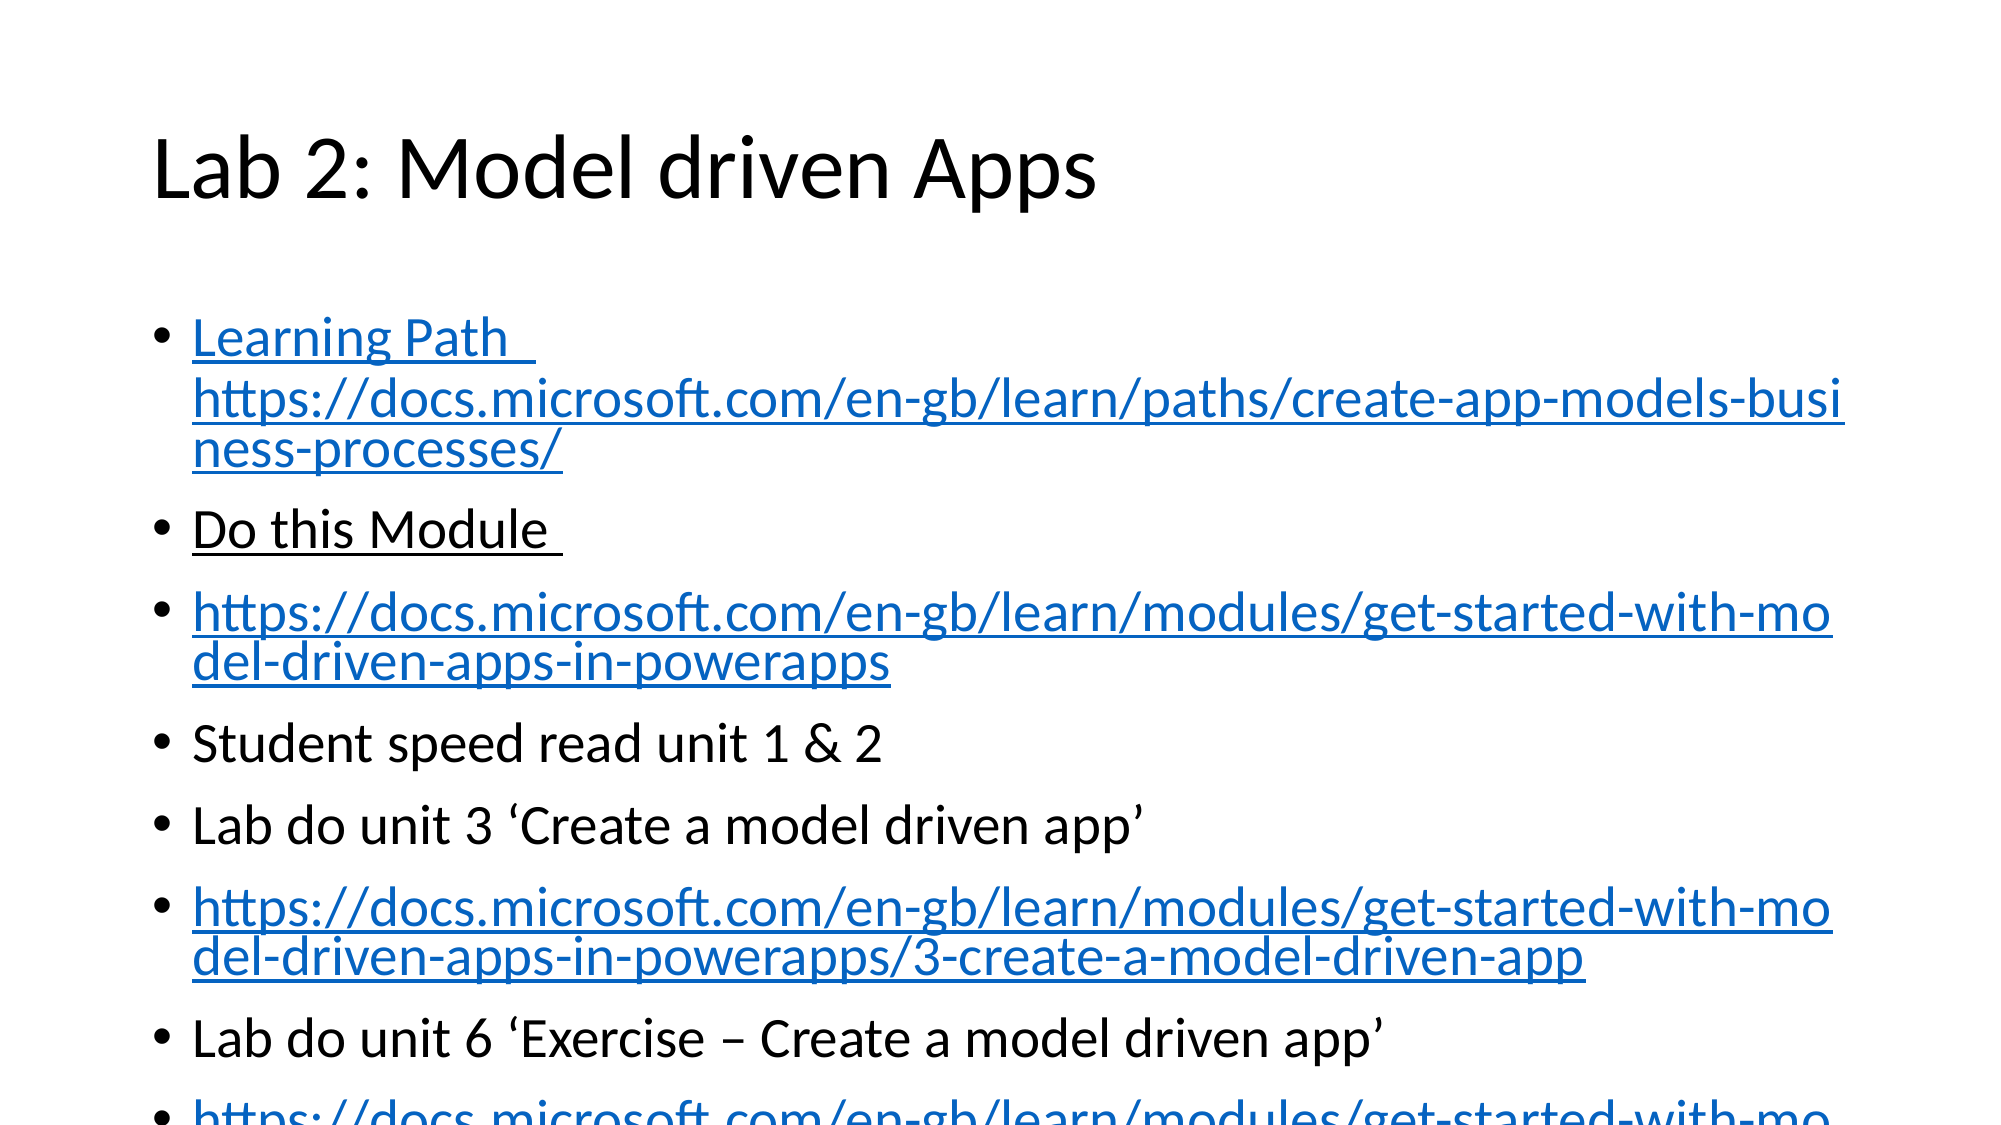

# Lab 2: Model driven Apps
Learning Path  https://docs.microsoft.com/en-gb/learn/paths/create-app-models-business-processes/
Do this Module
https://docs.microsoft.com/en-gb/learn/modules/get-started-with-model-driven-apps-in-powerapps
Student speed read unit 1 & 2
Lab do unit 3 ‘Create a model driven app’
https://docs.microsoft.com/en-gb/learn/modules/get-started-with-model-driven-apps-in-powerapps/3-create-a-model-driven-app
Lab do unit 6 ‘Exercise – Create a model driven app’
https://docs.microsoft.com/en-gb/learn/modules/get-started-with-model-driven-apps-in-powerapps/5b-create-model-driven-application